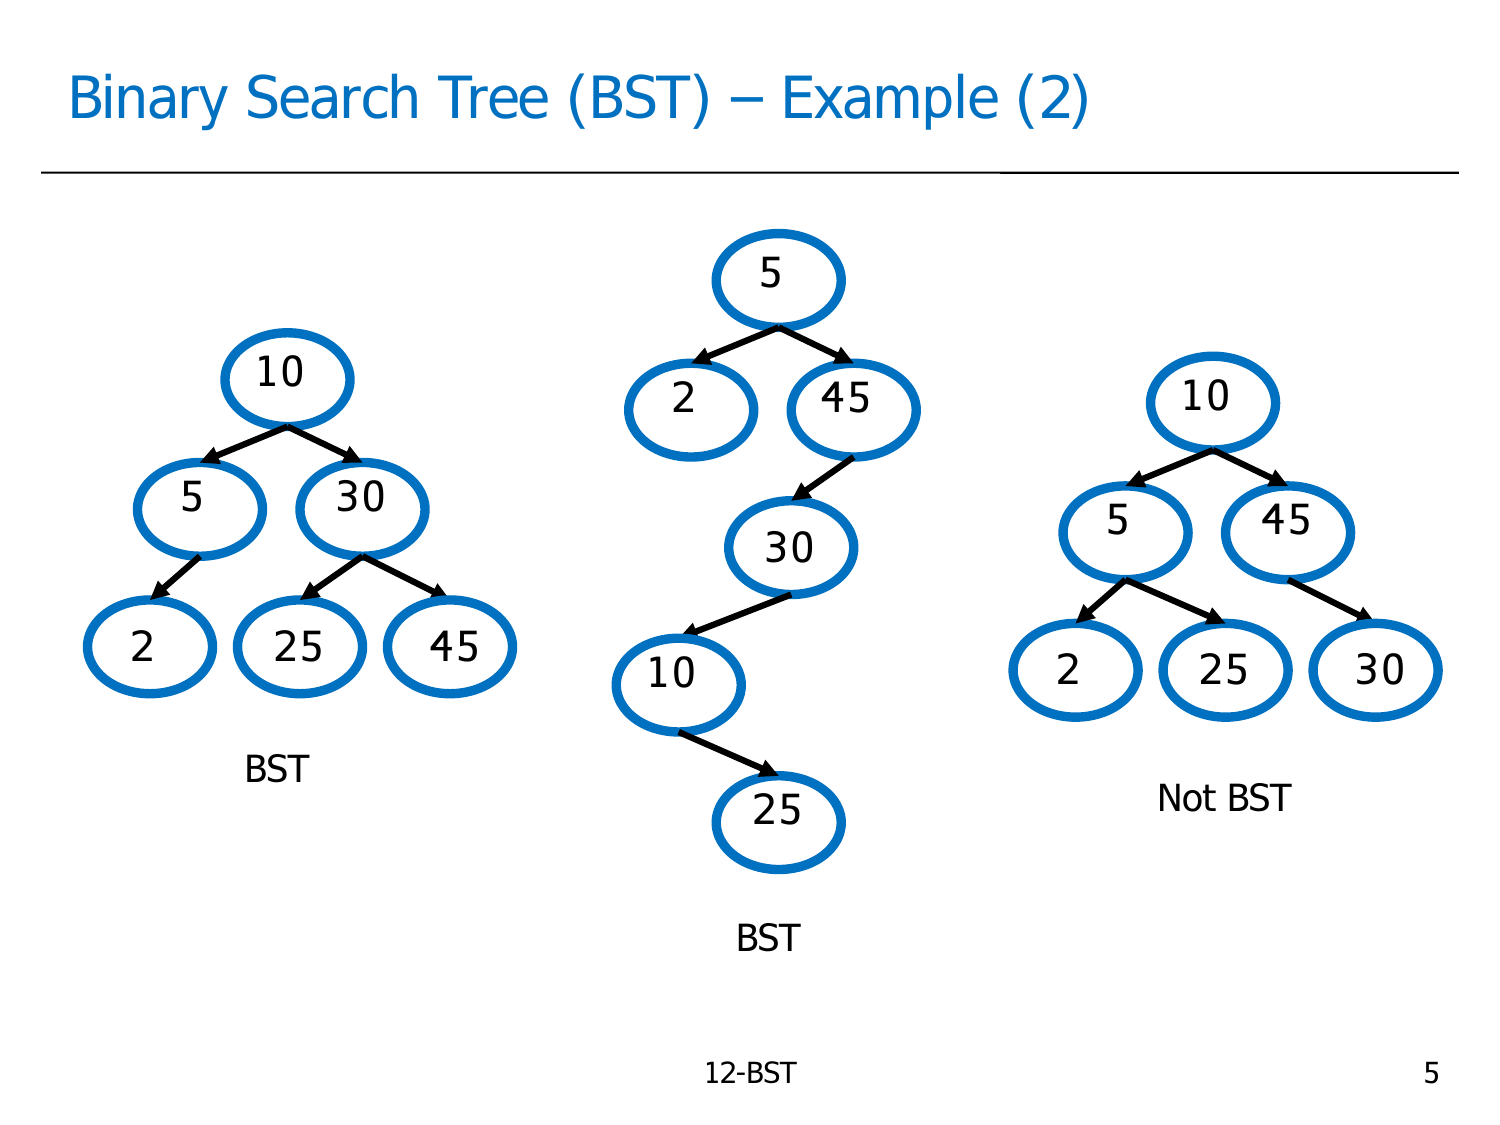

# Binary Search Tree (BST) – Example (2)

5

2

45

30

10

25

10

5

30

2
25
45

10

5

45

2
25
30
BST
Not BST
BST
12-BST
5